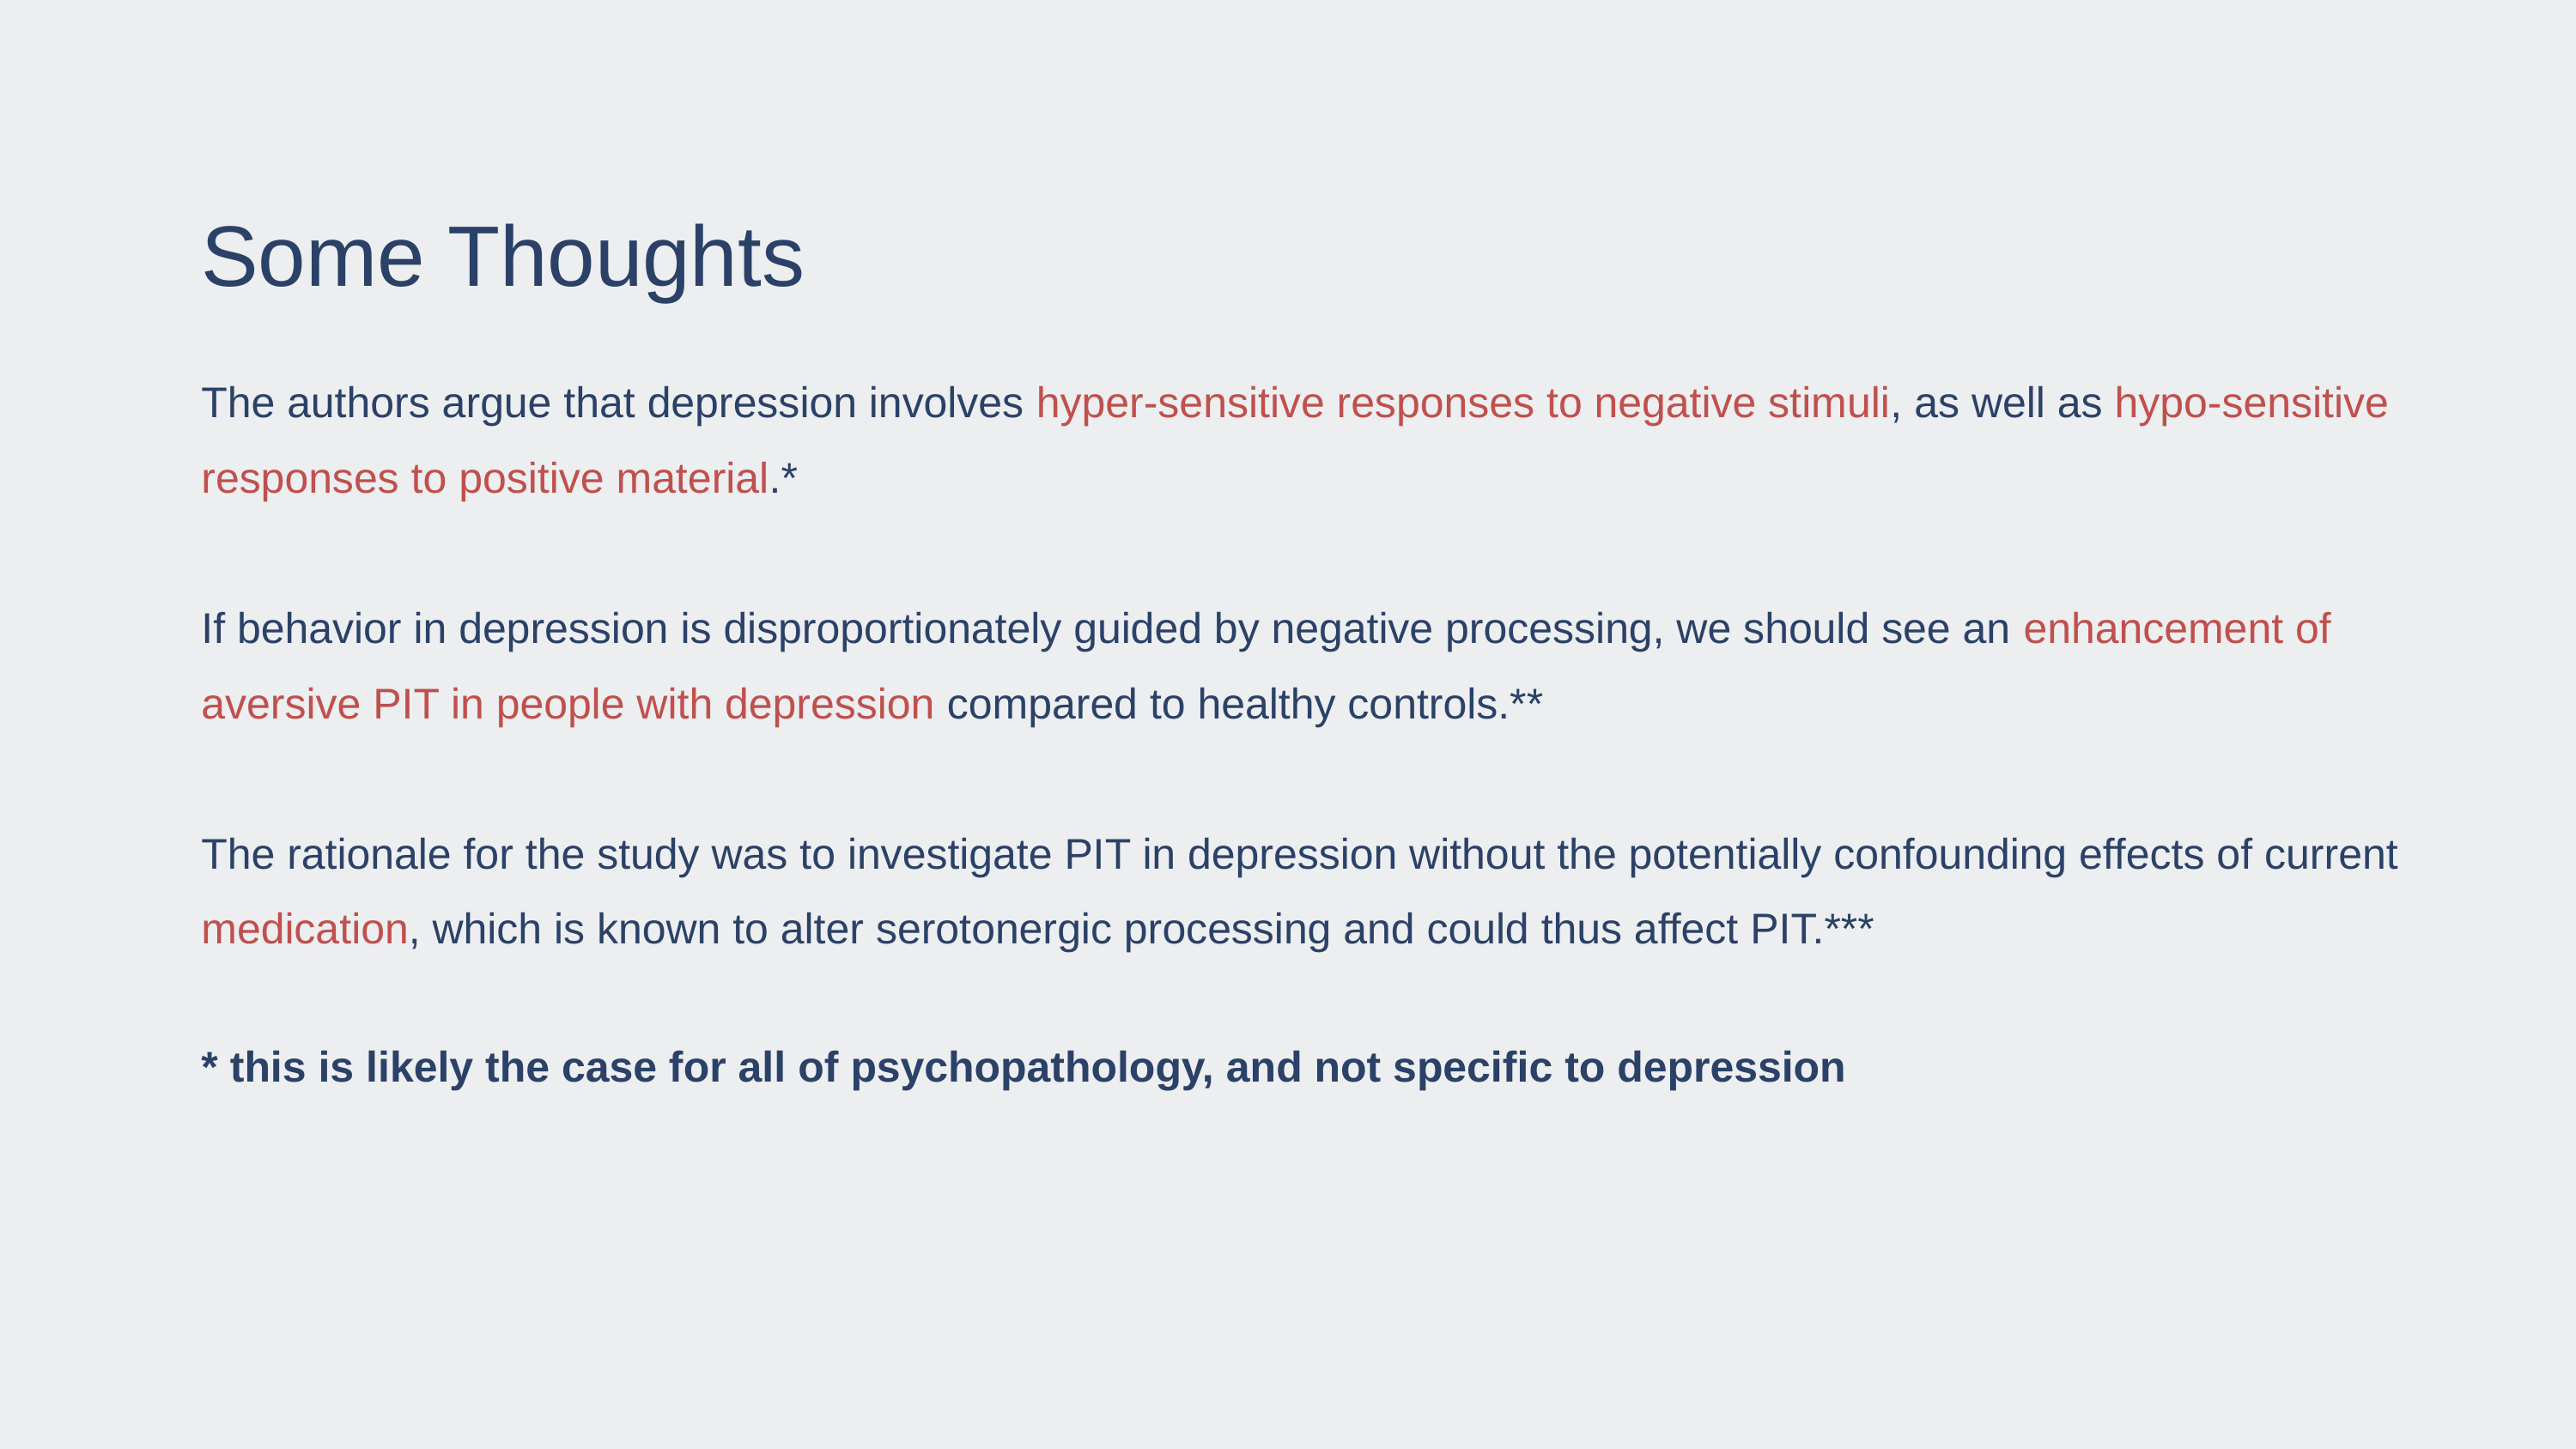

Some Thoughts
The authors argue that depression involves hyper-sensitive responses to negative stimuli, as well as hypo-sensitive responses to positive material.*

If behavior in depression is disproportionately guided by negative processing, we should see an enhancement of aversive PIT in people with depression compared to healthy controls.**

The rationale for the study was to investigate PIT in depression without the potentially confounding effects of current medication, which is known to alter serotonergic processing and could thus affect PIT.***

* this is likely the case for all of psychopathology, and not specific to depression